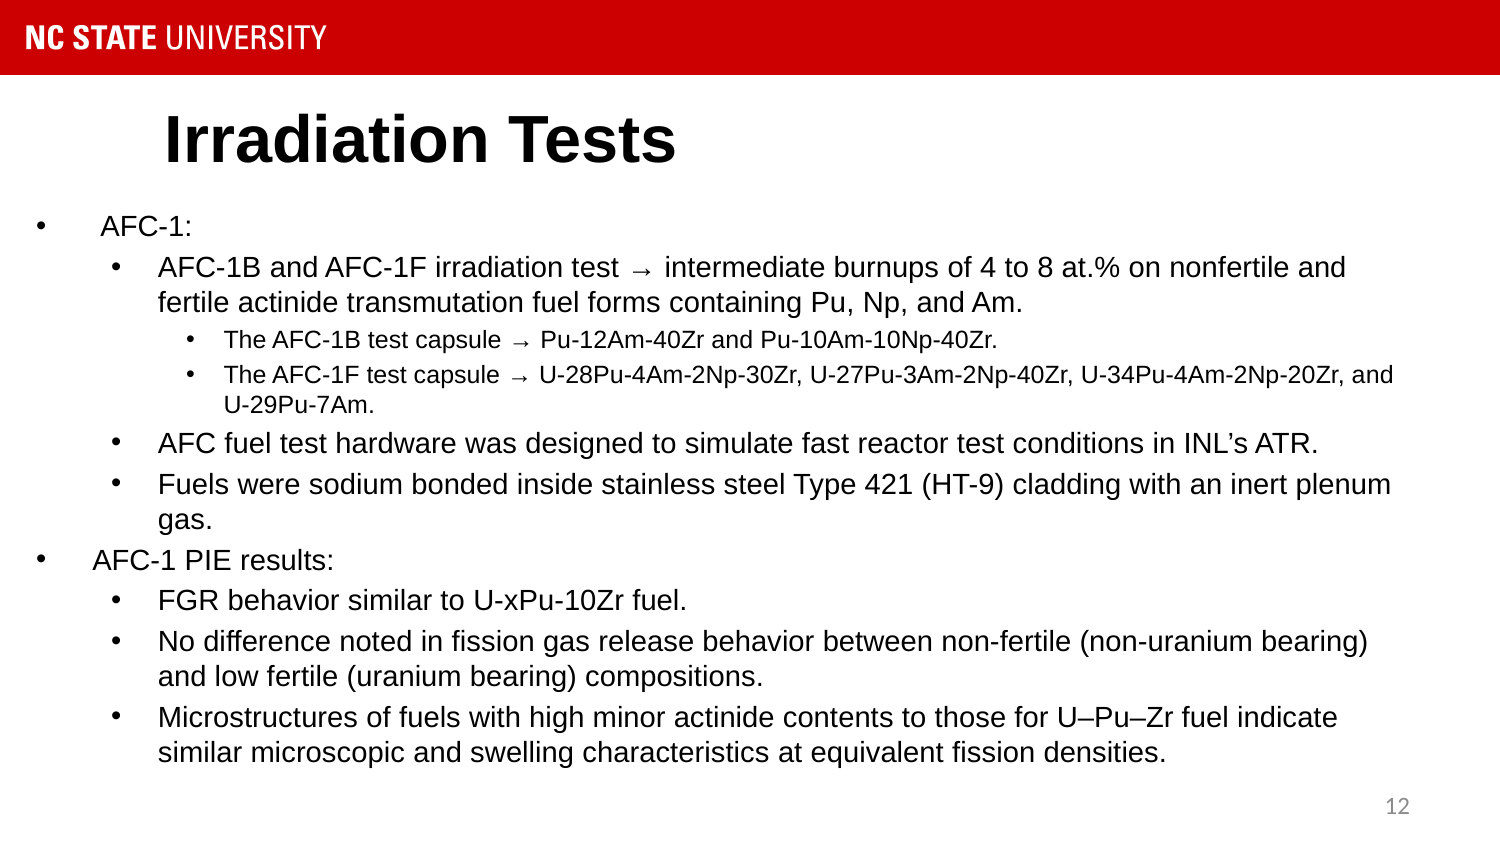

# Irradiation Tests
 AFC-1:
AFC-1B and AFC-1F irradiation test → intermediate burnups of 4 to 8 at.% on nonfertile and fertile actinide transmutation fuel forms containing Pu, Np, and Am.
The AFC-1B test capsule → Pu-12Am-40Zr and Pu-10Am-10Np-40Zr.
The AFC-1F test capsule → U-28Pu-4Am-2Np-30Zr, U-27Pu-3Am-2Np-40Zr, U-34Pu-4Am-2Np-20Zr, and U-29Pu-7Am.
AFC fuel test hardware was designed to simulate fast reactor test conditions in INL’s ATR.
Fuels were sodium bonded inside stainless steel Type 421 (HT-9) cladding with an inert plenum gas.
AFC-1 PIE results:
FGR behavior similar to U-xPu-10Zr fuel.
No difference noted in fission gas release behavior between non-fertile (non-uranium bearing) and low fertile (uranium bearing) compositions.
Microstructures of fuels with high minor actinide contents to those for U–Pu–Zr fuel indicate similar microscopic and swelling characteristics at equivalent fission densities.

12